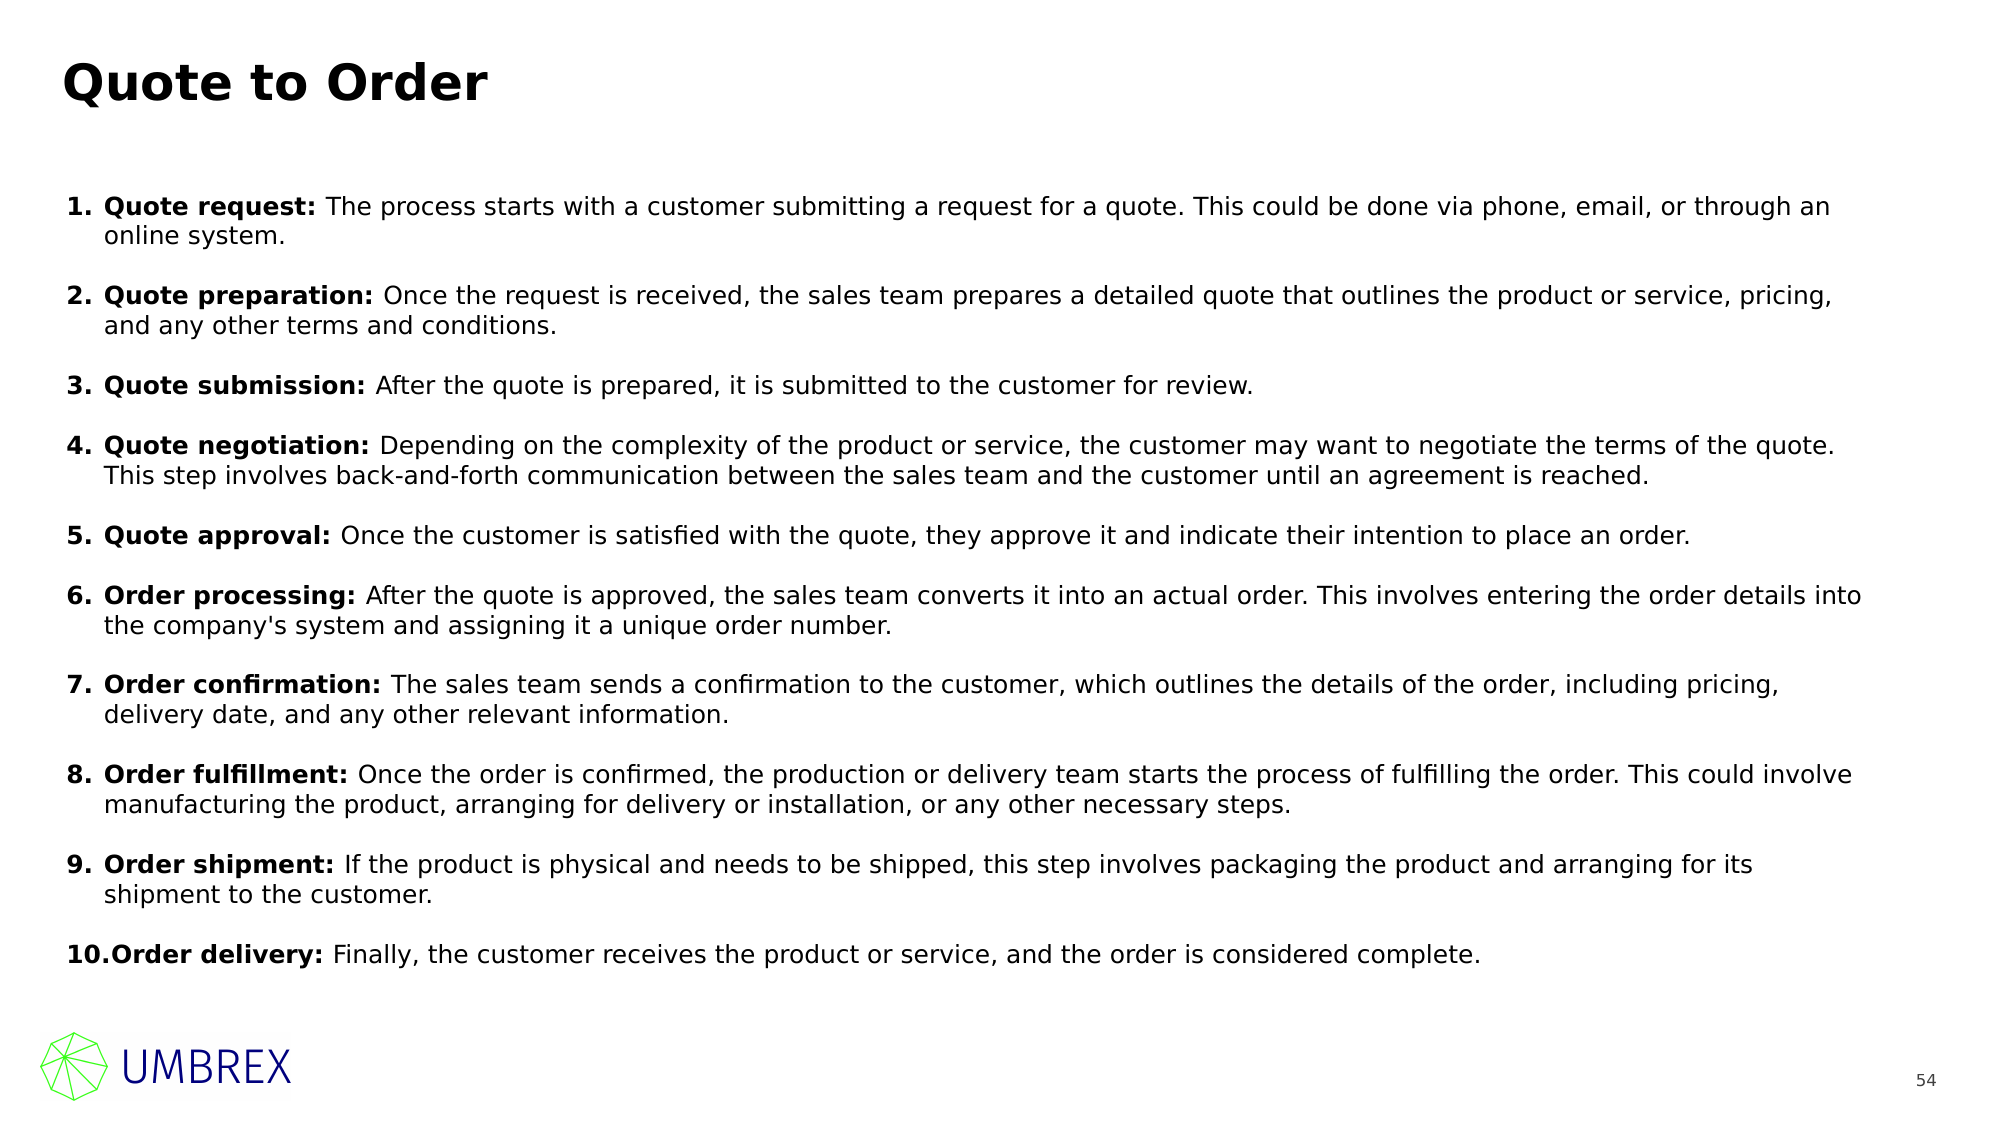

# Quote to Order
Quote request: The process starts with a customer submitting a request for a quote. This could be done via phone, email, or through an online system.

Quote preparation: Once the request is received, the sales team prepares a detailed quote that outlines the product or service, pricing, and any other terms and conditions.

Quote submission: After the quote is prepared, it is submitted to the customer for review.

Quote negotiation: Depending on the complexity of the product or service, the customer may want to negotiate the terms of the quote. This step involves back-and-forth communication between the sales team and the customer until an agreement is reached.

Quote approval: Once the customer is satisfied with the quote, they approve it and indicate their intention to place an order.

Order processing: After the quote is approved, the sales team converts it into an actual order. This involves entering the order details into the company's system and assigning it a unique order number.

Order confirmation: The sales team sends a confirmation to the customer, which outlines the details of the order, including pricing, delivery date, and any other relevant information.

Order fulfillment: Once the order is confirmed, the production or delivery team starts the process of fulfilling the order. This could involve manufacturing the product, arranging for delivery or installation, or any other necessary steps.

Order shipment: If the product is physical and needs to be shipped, this step involves packaging the product and arranging for its shipment to the customer.

Order delivery: Finally, the customer receives the product or service, and the order is considered complete.